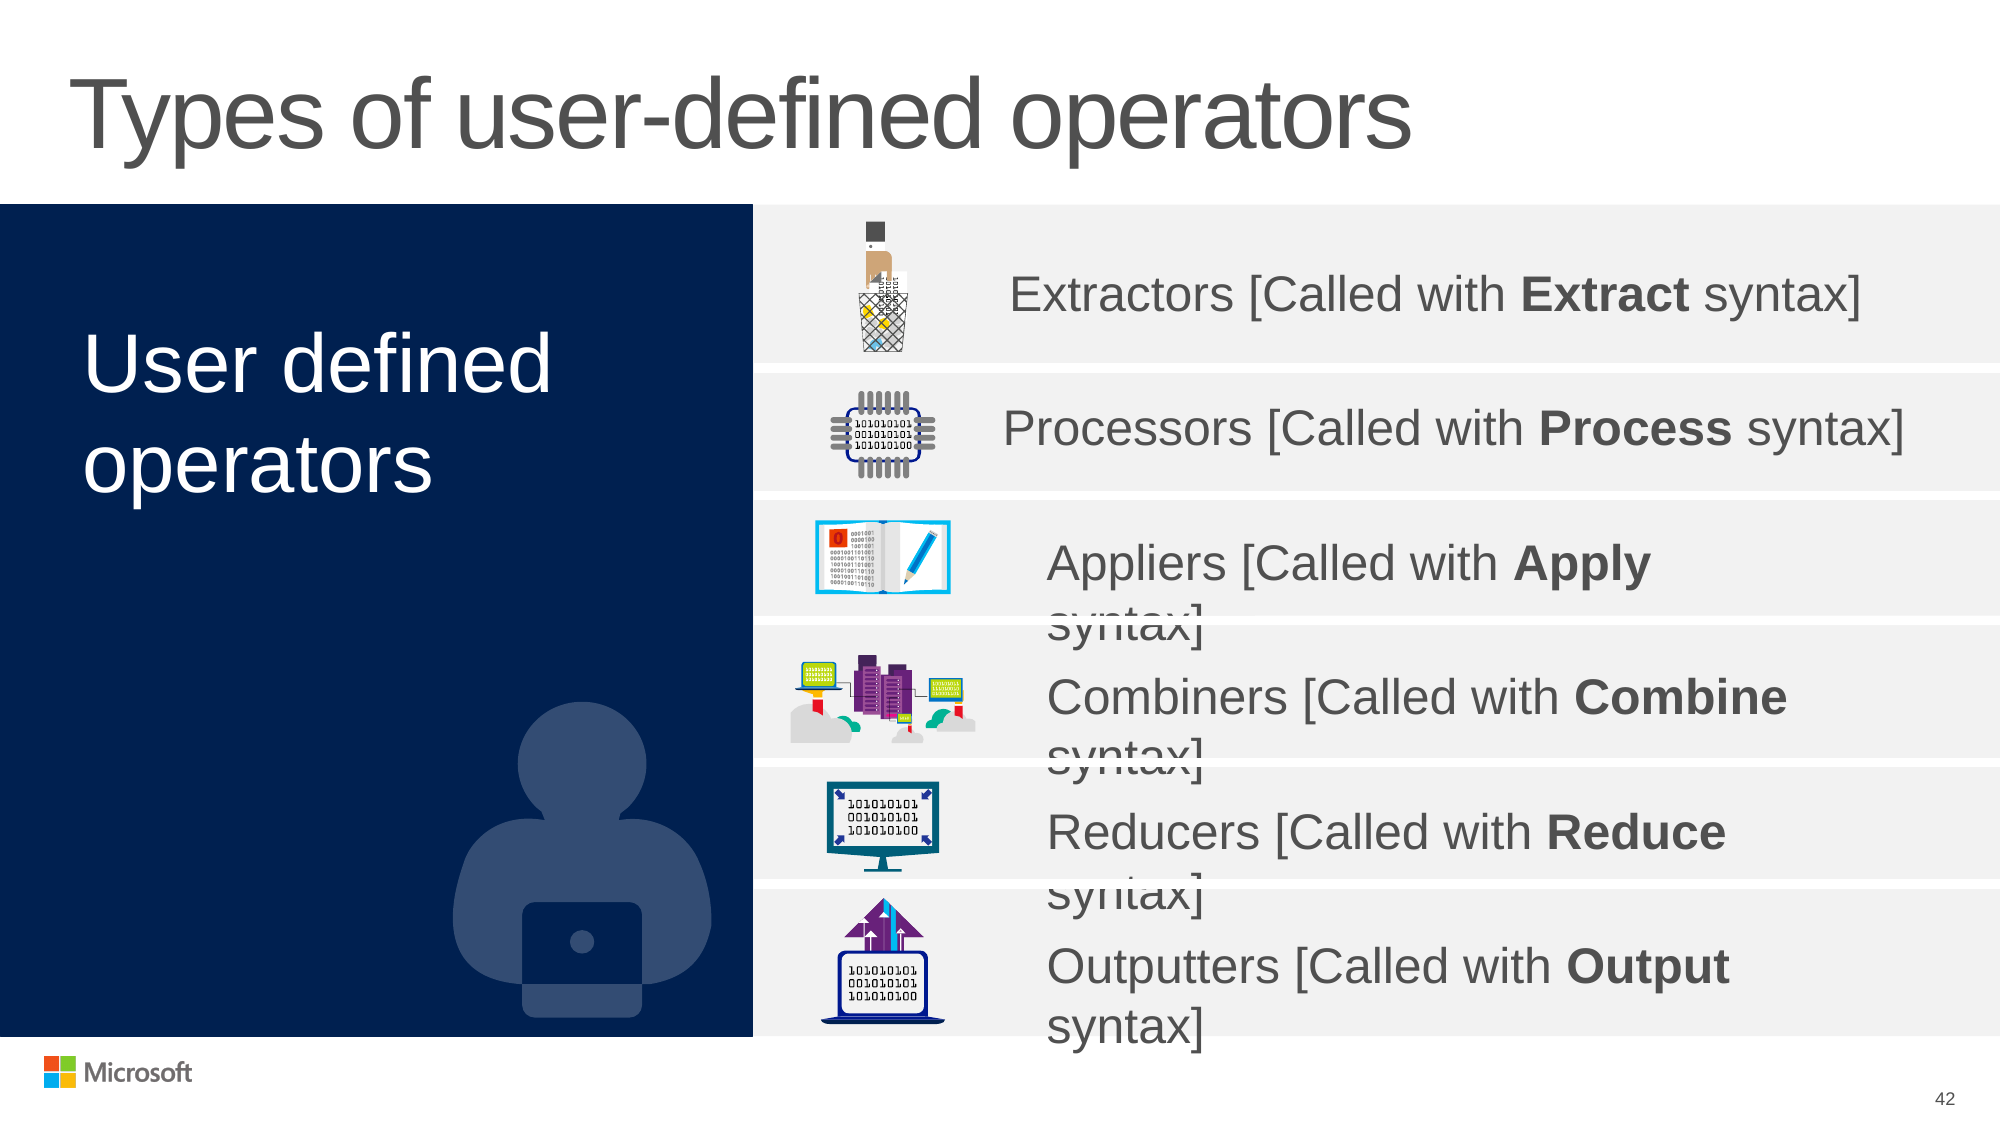

# Types of user-defined operators
User defined
operators

Extractors [Called with Extract syntax]

Processors [Called with Process syntax]

Appliers [Called with Apply syntax]

Combiners [Called with Combine syntax]

Reducers [Called with Reduce syntax]

Outputters [Called with Output syntax]
42